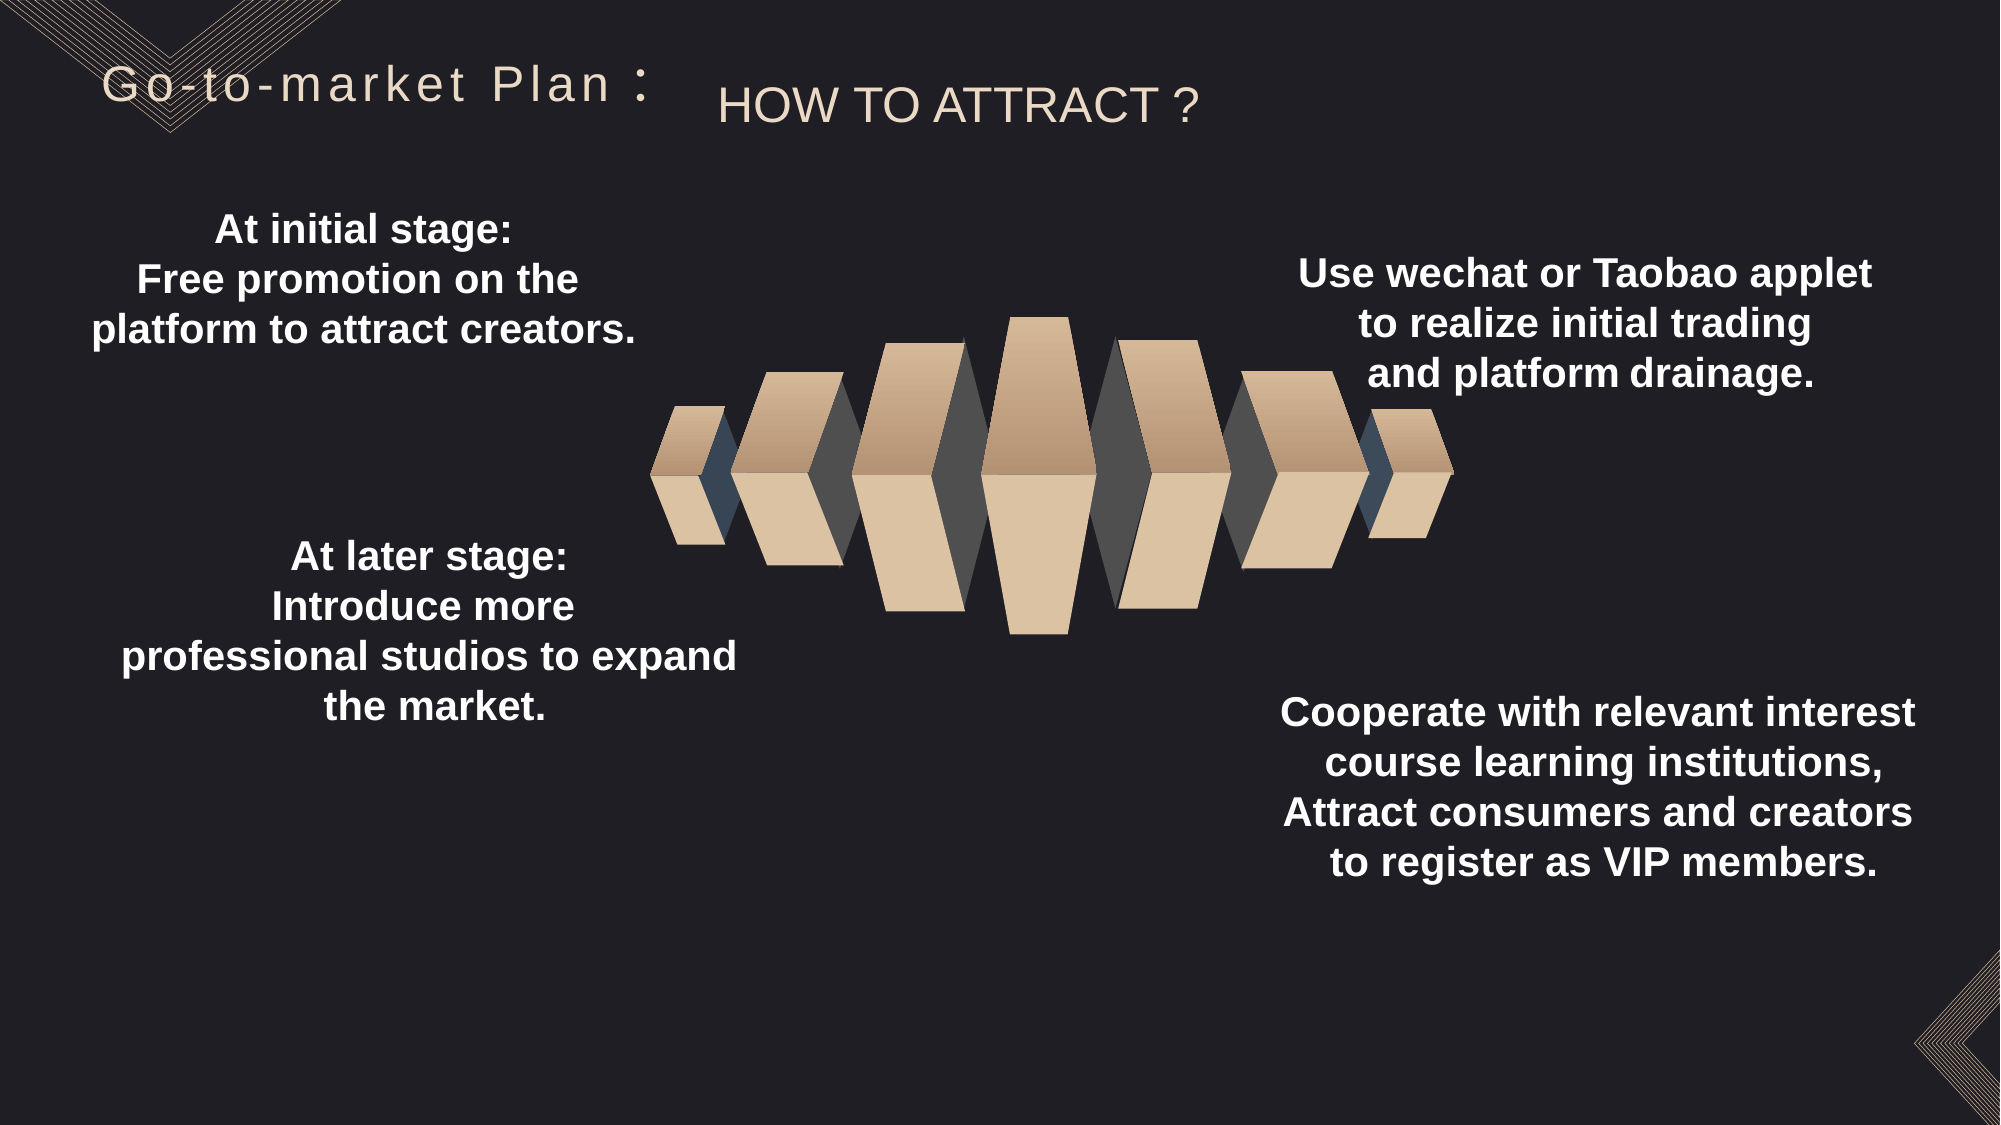

Go-to-market Plan：
HOW TO ATTRACT ?
At initial stage:
Free promotion on the
platform to attract creators.

Use wechat or Taobao applet
to realize initial trading
and platform drainage.

At later stage:
Introduce more
professional studios to expand
 the market.

Cooperate with relevant interest
course learning institutions,
Attract consumers and creators
to register as VIP members.